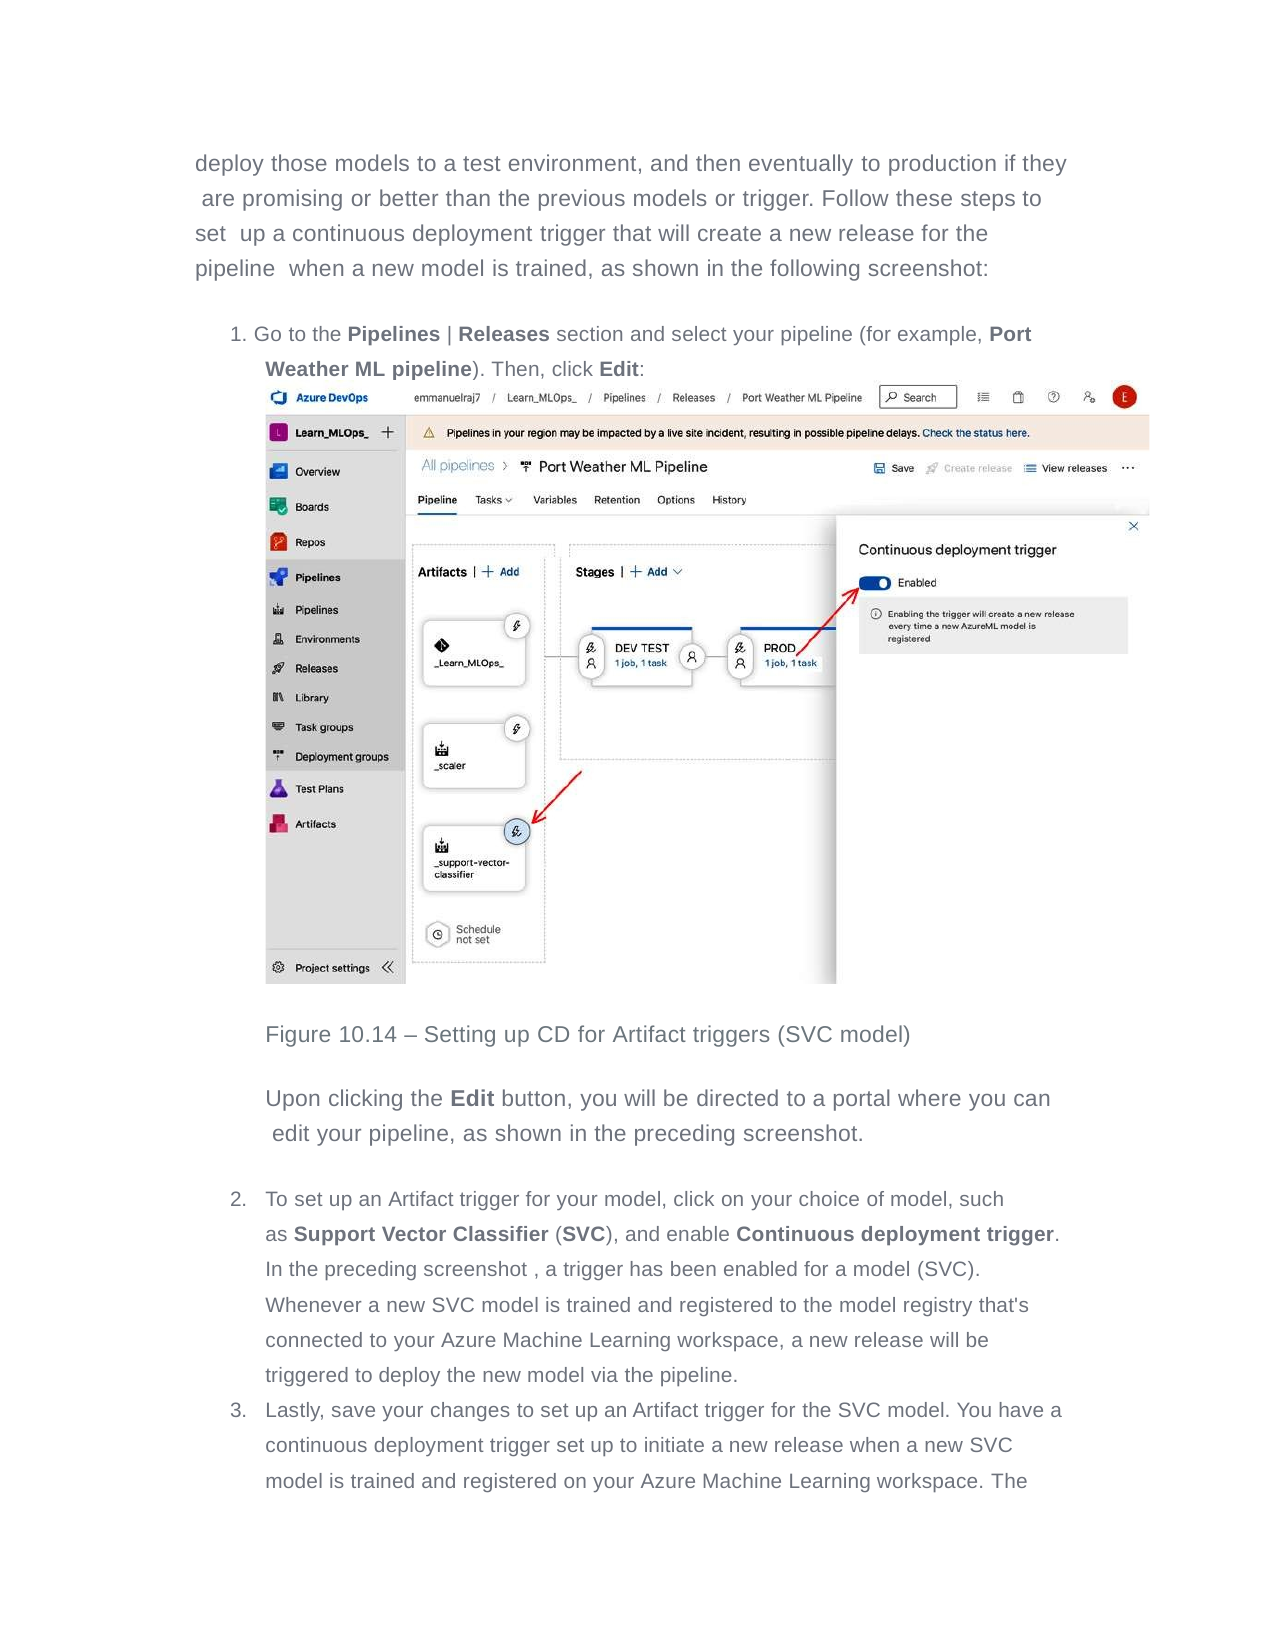

deploy those models to a test environment, and then eventually to production if they  are promising or better than the previous models or trigger. Follow these steps to set  up a continuous deployment trigger that will create a new release for the pipeline  when a new model is trained, as shown in the following screenshot:

1. Go to the Pipelines | Releases section and select your pipeline (for example, Port  Weather ML pipeline). Then, click Edit:

Figure 10.14 – Setting up CD for Artifact triggers (SVC model)

Upon clicking the Edit button, you will be directed to a portal where you can  edit your pipeline, as shown in the preceding screenshot.

To set up an Artifact trigger for your model, click on your choice of model, such
as Support Vector Classifier (SVC), and enable Continuous deployment trigger.  In the preceding screenshot , a trigger has been enabled for a model (SVC).
Whenever a new SVC model is trained and registered to the model registry that's  connected to your Azure Machine Learning workspace, a new release will be  triggered to deploy the new model via the pipeline.
Lastly, save your changes to set up an Artifact trigger for the SVC model. You have a  continuous deployment trigger set up to initiate a new release when a new SVC  model is trained and registered on your Azure Machine Learning workspace. The